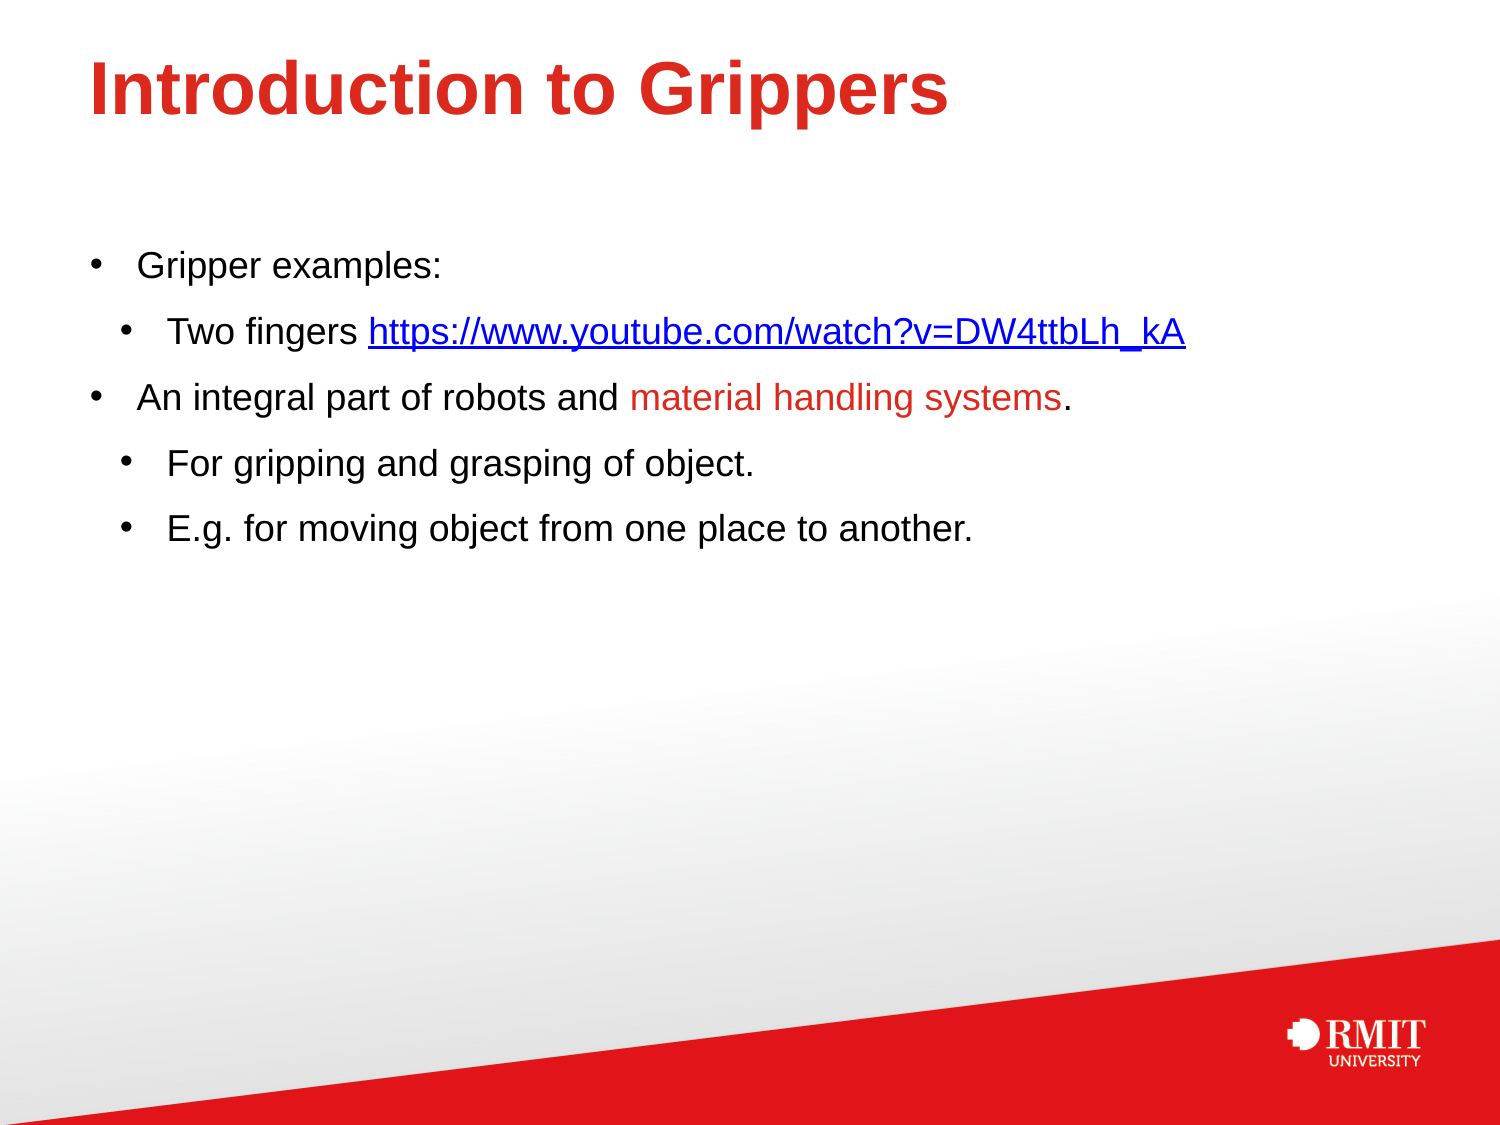

# Introduction to Grippers
Gripper examples:
Two fingers https://www.youtube.com/watch?v=DW4ttbLh_kA
An integral part of robots and material handling systems.
For gripping and grasping of object.
E.g. for moving object from one place to another.